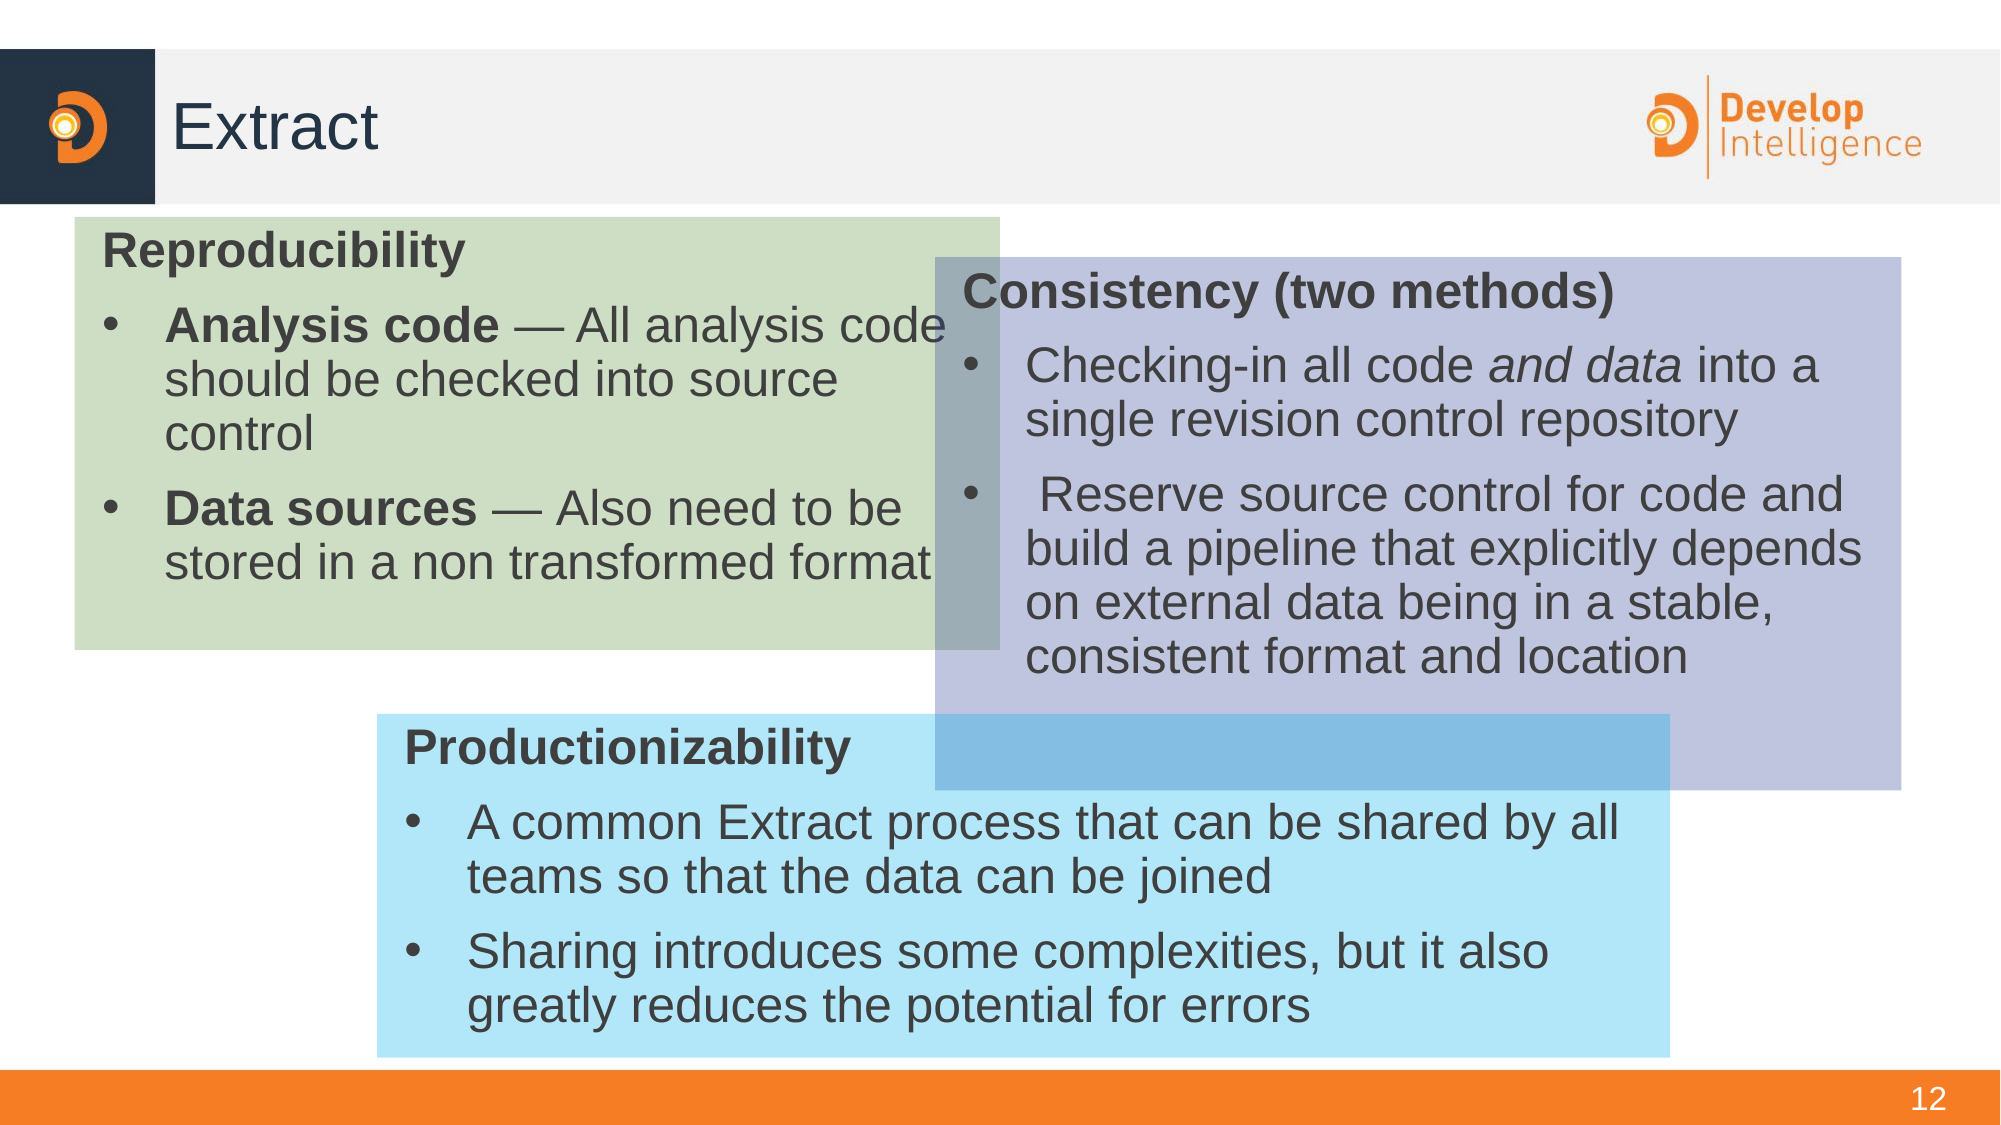

# Extract
Reproducibility
Analysis code — All analysis code should be checked into source control
Data sources — Also need to be stored in a non transformed format
Consistency (two methods)
Checking-in all code and data into a single revision control repository
 Reserve source control for code and build a pipeline that explicitly depends on external data being in a stable, consistent format and location
Productionizability
A common Extract process that can be shared by all teams so that the data can be joined
Sharing introduces some complexities, but it also greatly reduces the potential for errors
12